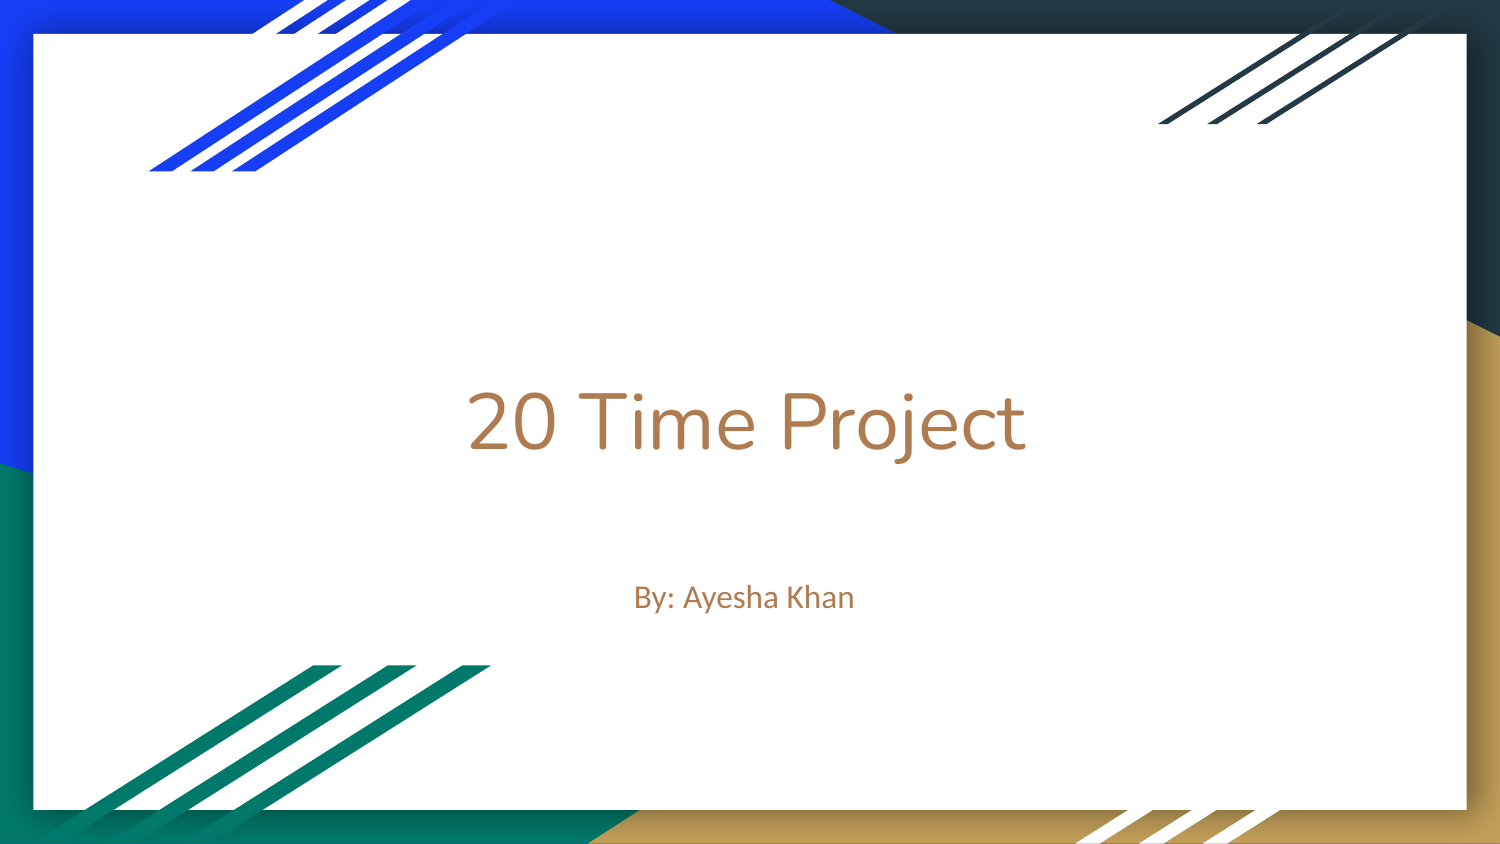

# 20 Time Project
By: Ayesha Khan